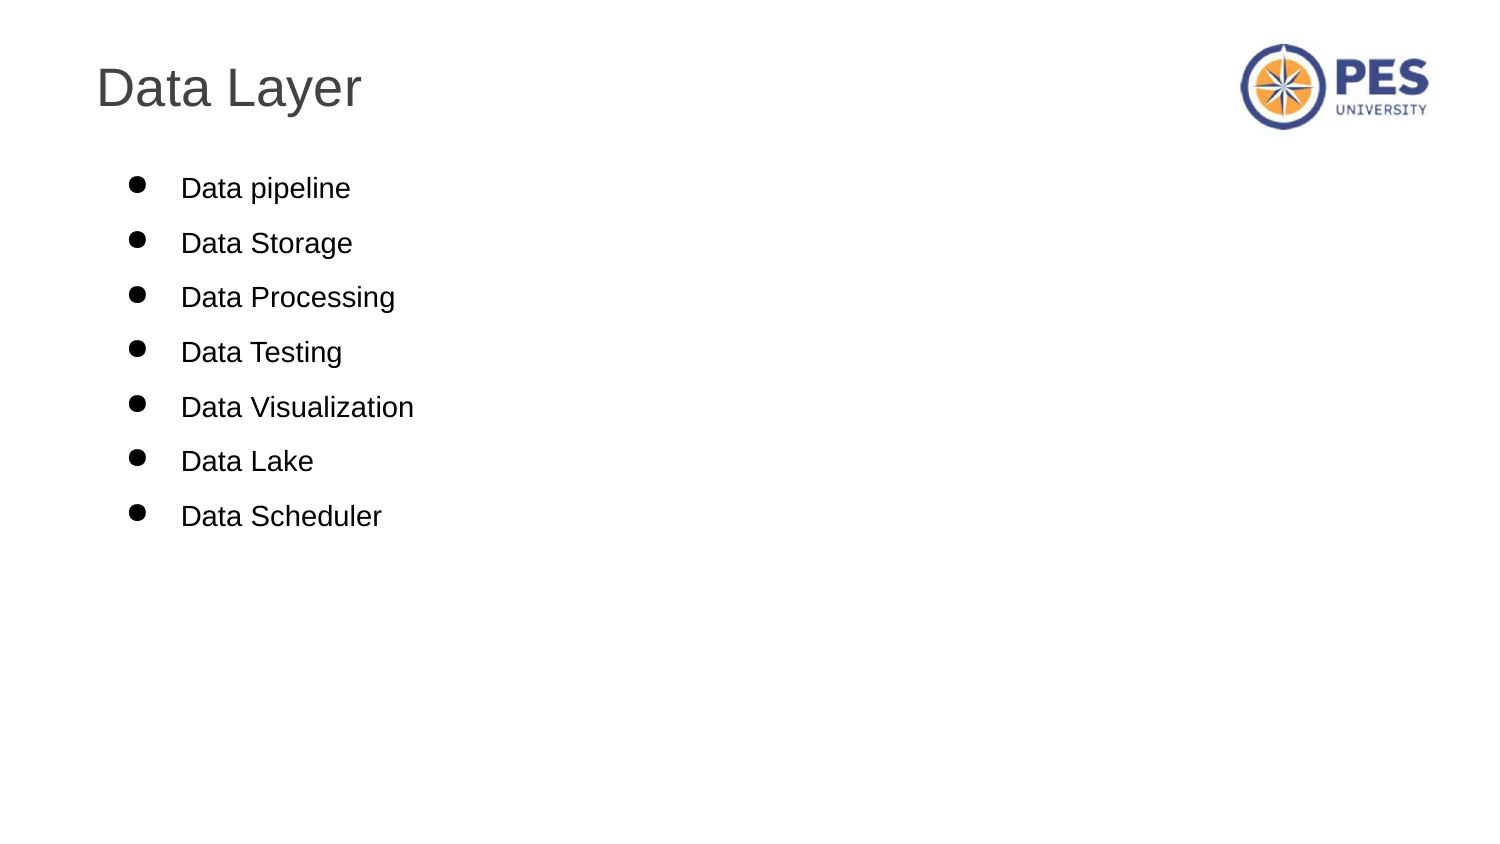

# Data Layer
Data pipeline
Data Storage
Data Processing
Data Testing
Data Visualization
Data Lake
Data Scheduler